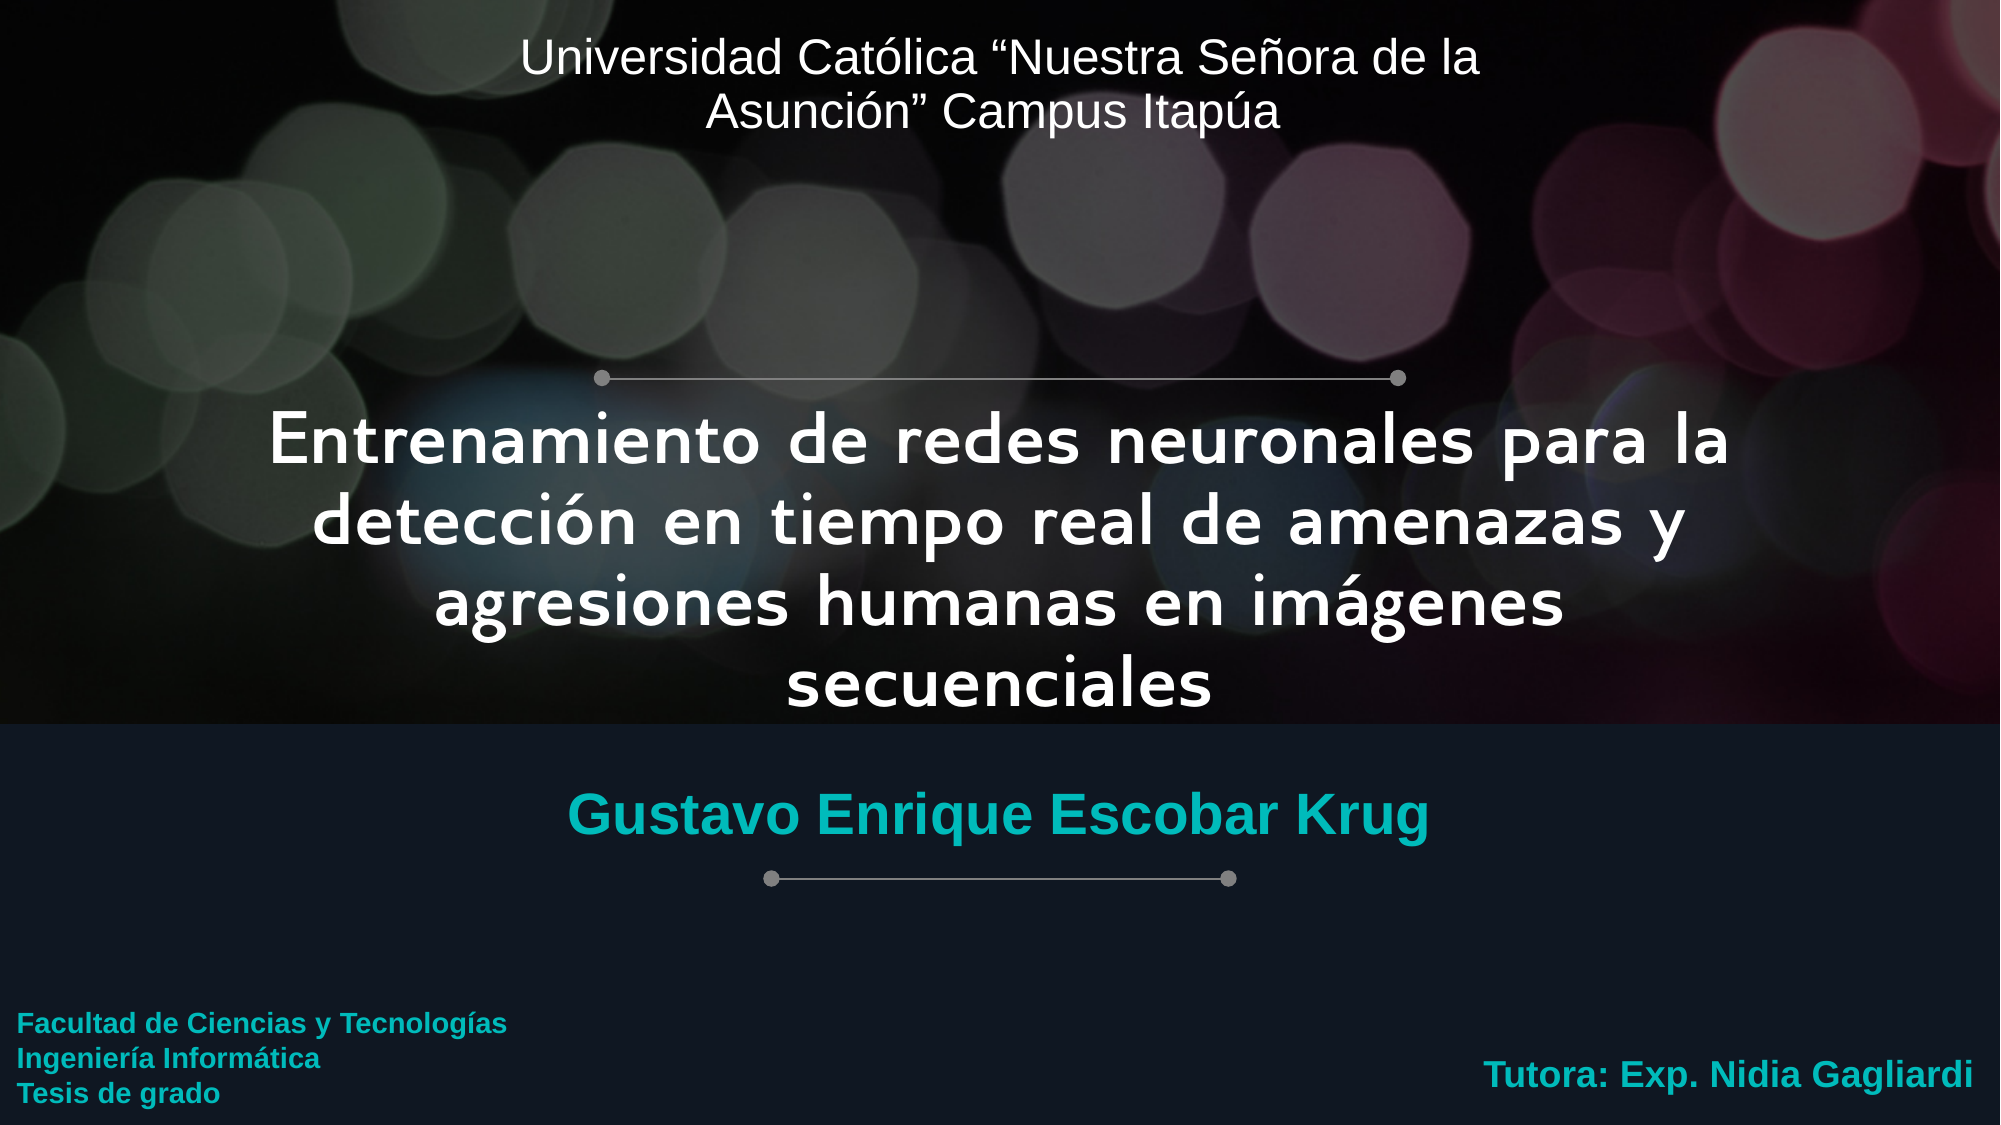

Universidad Católica “Nuestra Señora de la Asunción” Campus Itapúa

# Entrenamiento de redes neuronales para la detección en tiempo real de amenazas y agresiones humanas en imágenes secuenciales
Gustavo Enrique Escobar Krug
Facultad de Ciencias y Tecnologías
Ingeniería Informática
Tesis de grado

Tutora: Exp. Nidia Gagliardi